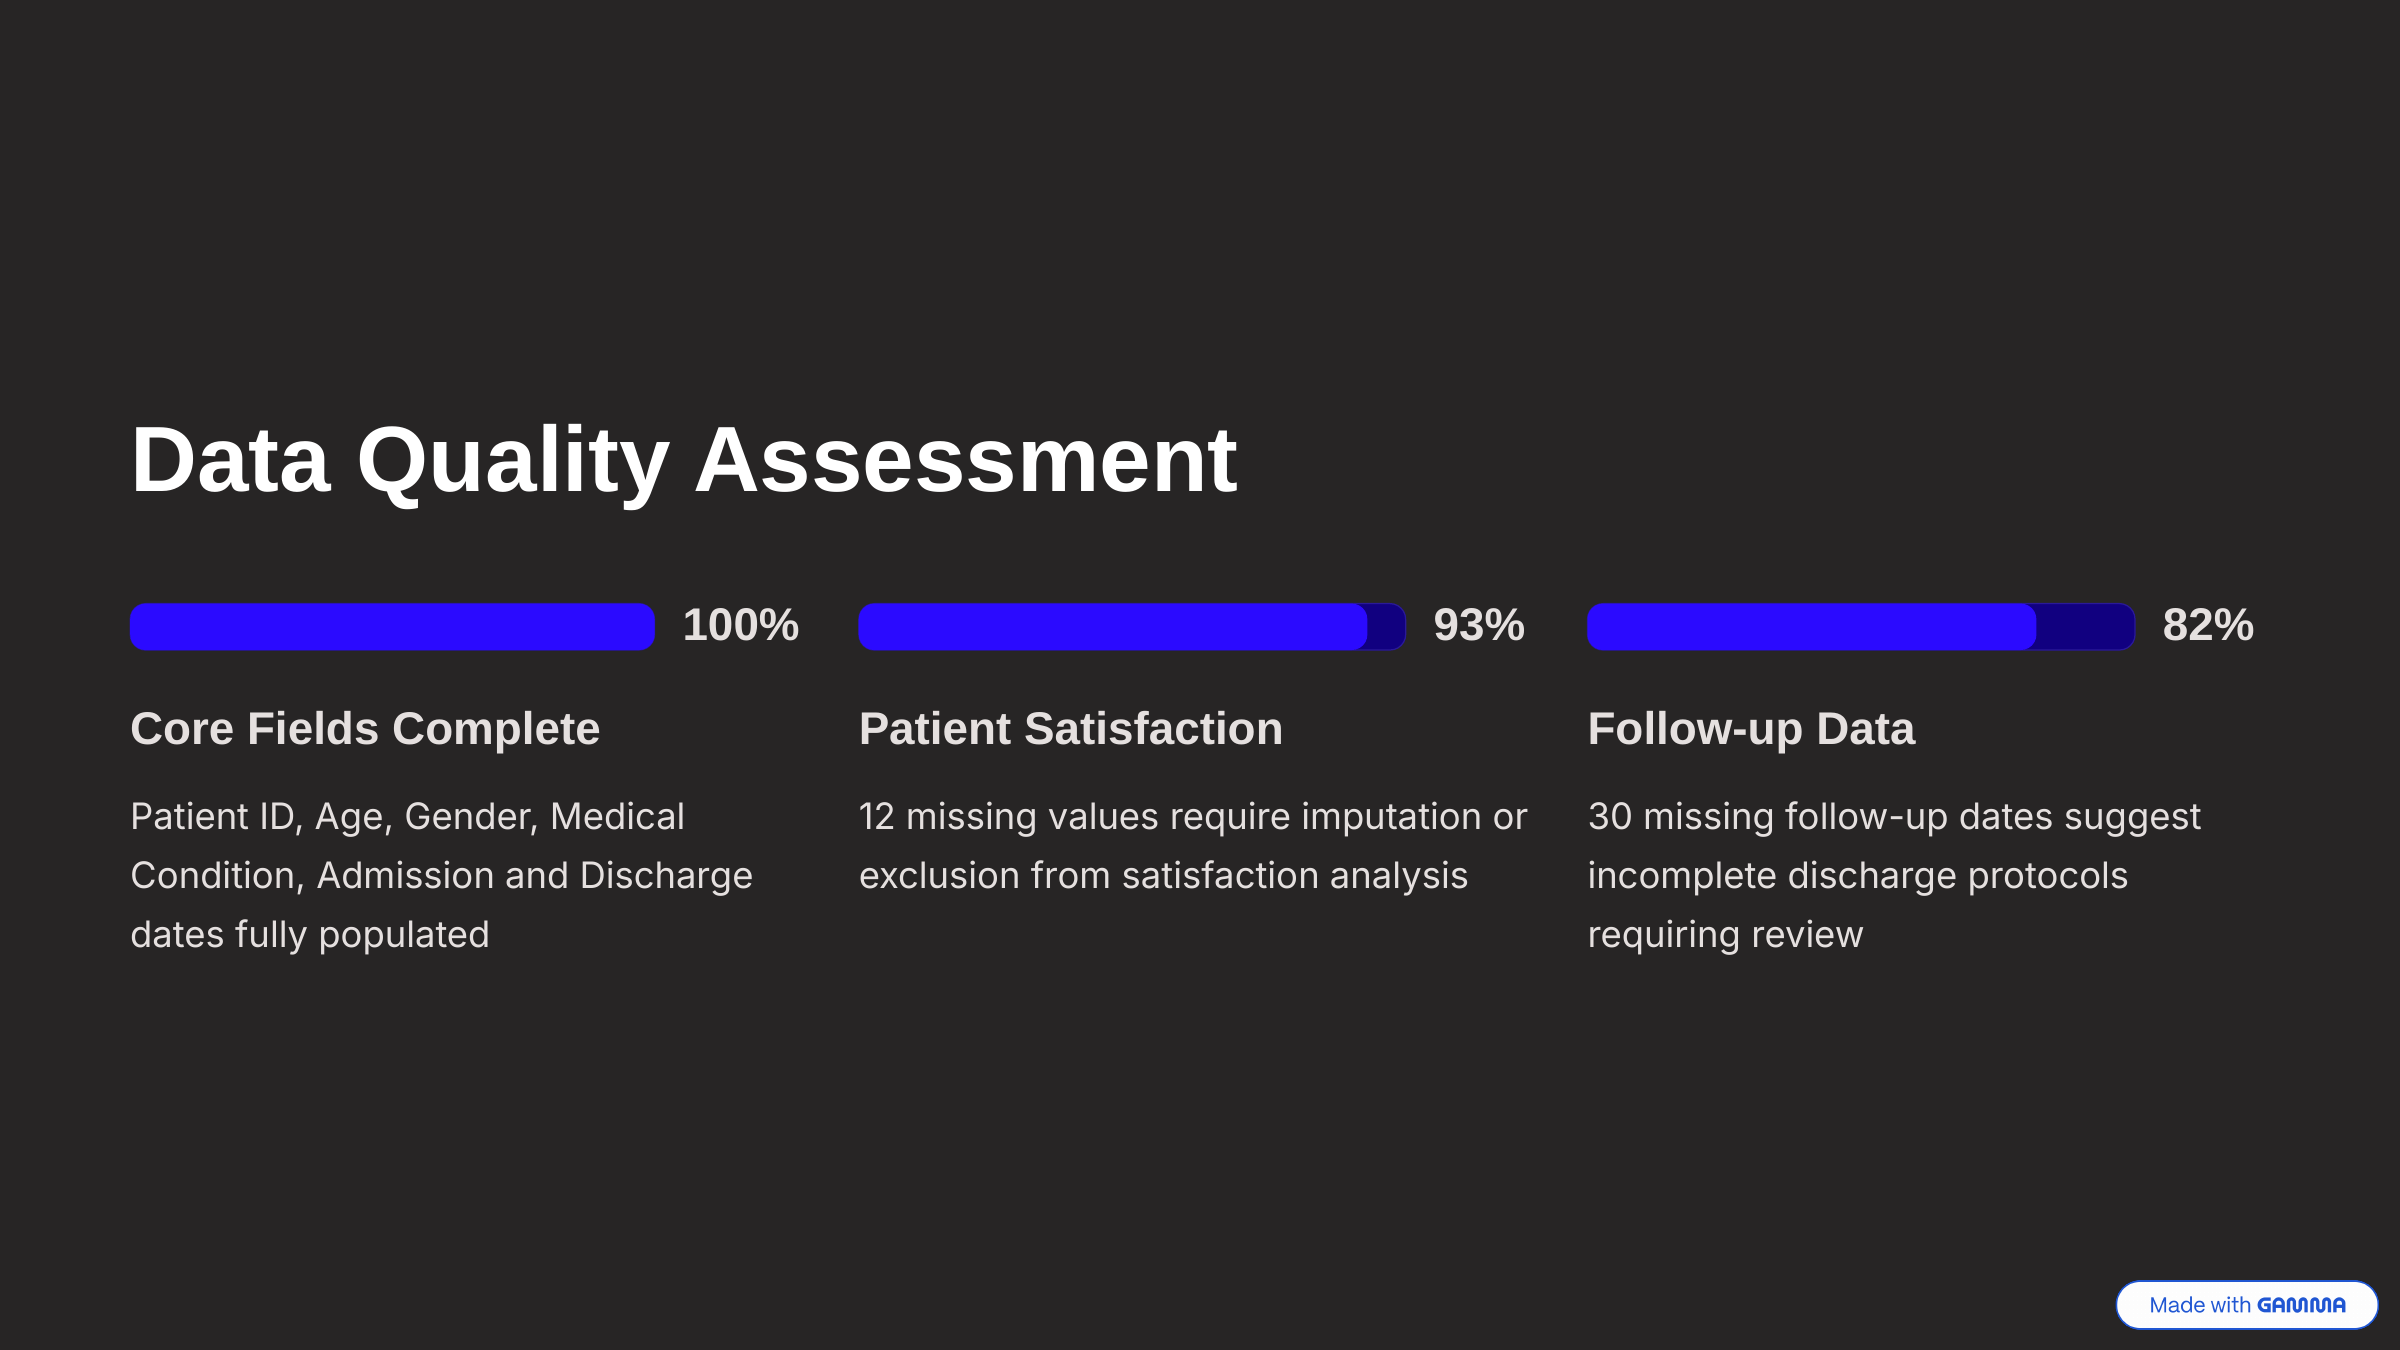

Data Quality Assessment

100%

93%

82%
Core Fields Complete
Patient Satisfaction
Follow-up Data
Patient ID, Age, Gender, Medical Condition, Admission and Discharge dates fully populated
12 missing values require imputation or exclusion from satisfaction analysis
30 missing follow-up dates suggest incomplete discharge protocols requiring review